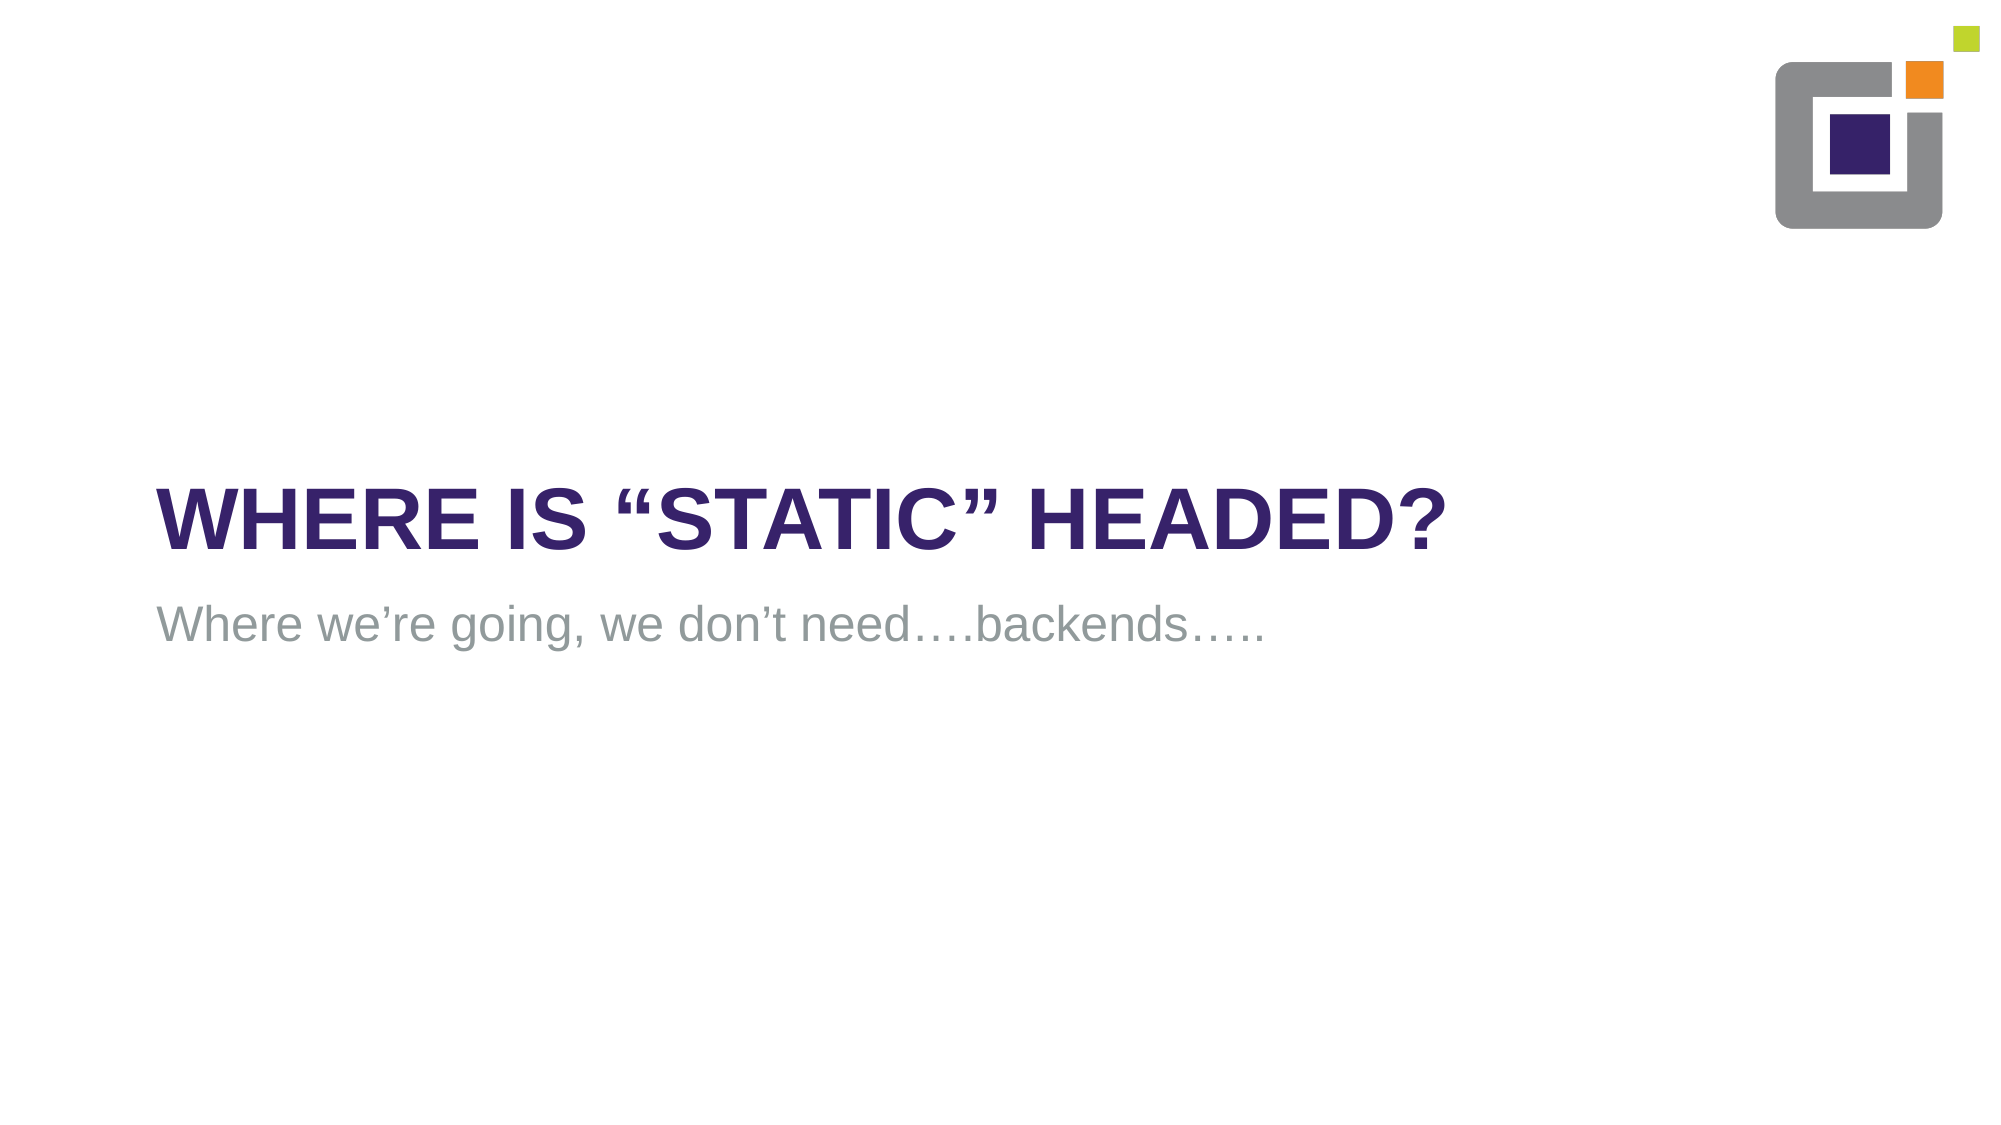

# WHERE IS “STATIC” HEADED?
Where we’re going, we don’t need….backends…..